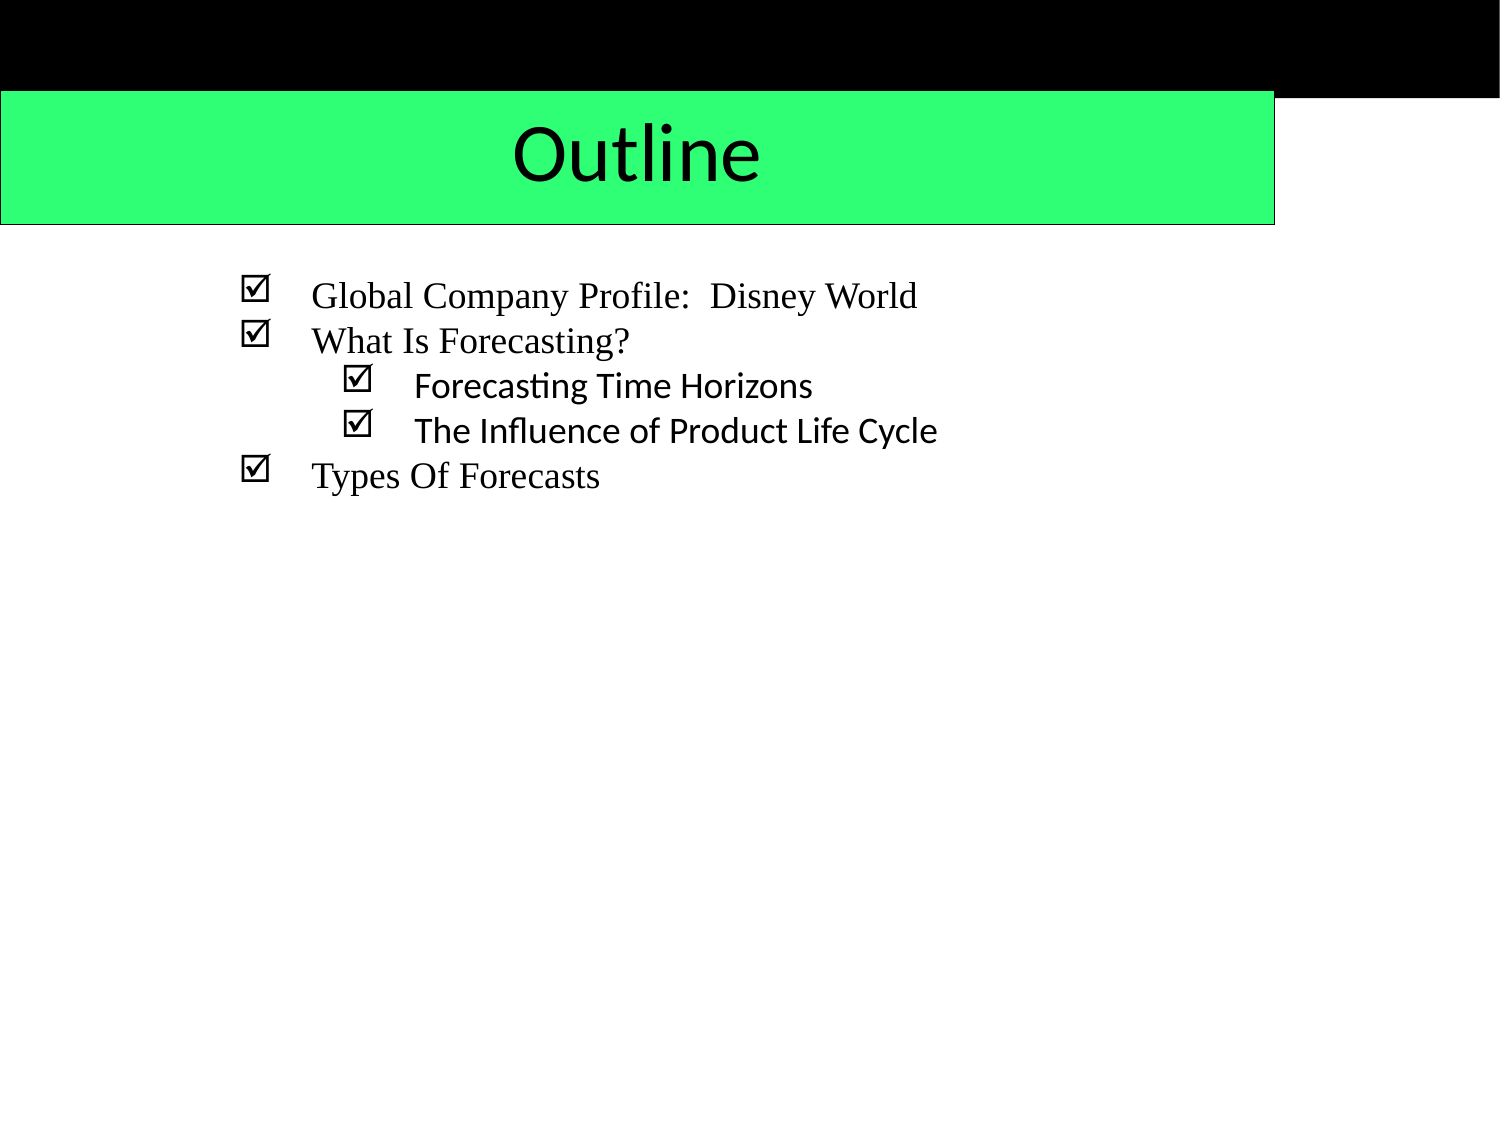

Outline
Global Company Profile:  Disney World
What Is Forecasting?
Forecasting Time Horizons
The Influence of Product Life Cycle
Types Of Forecasts